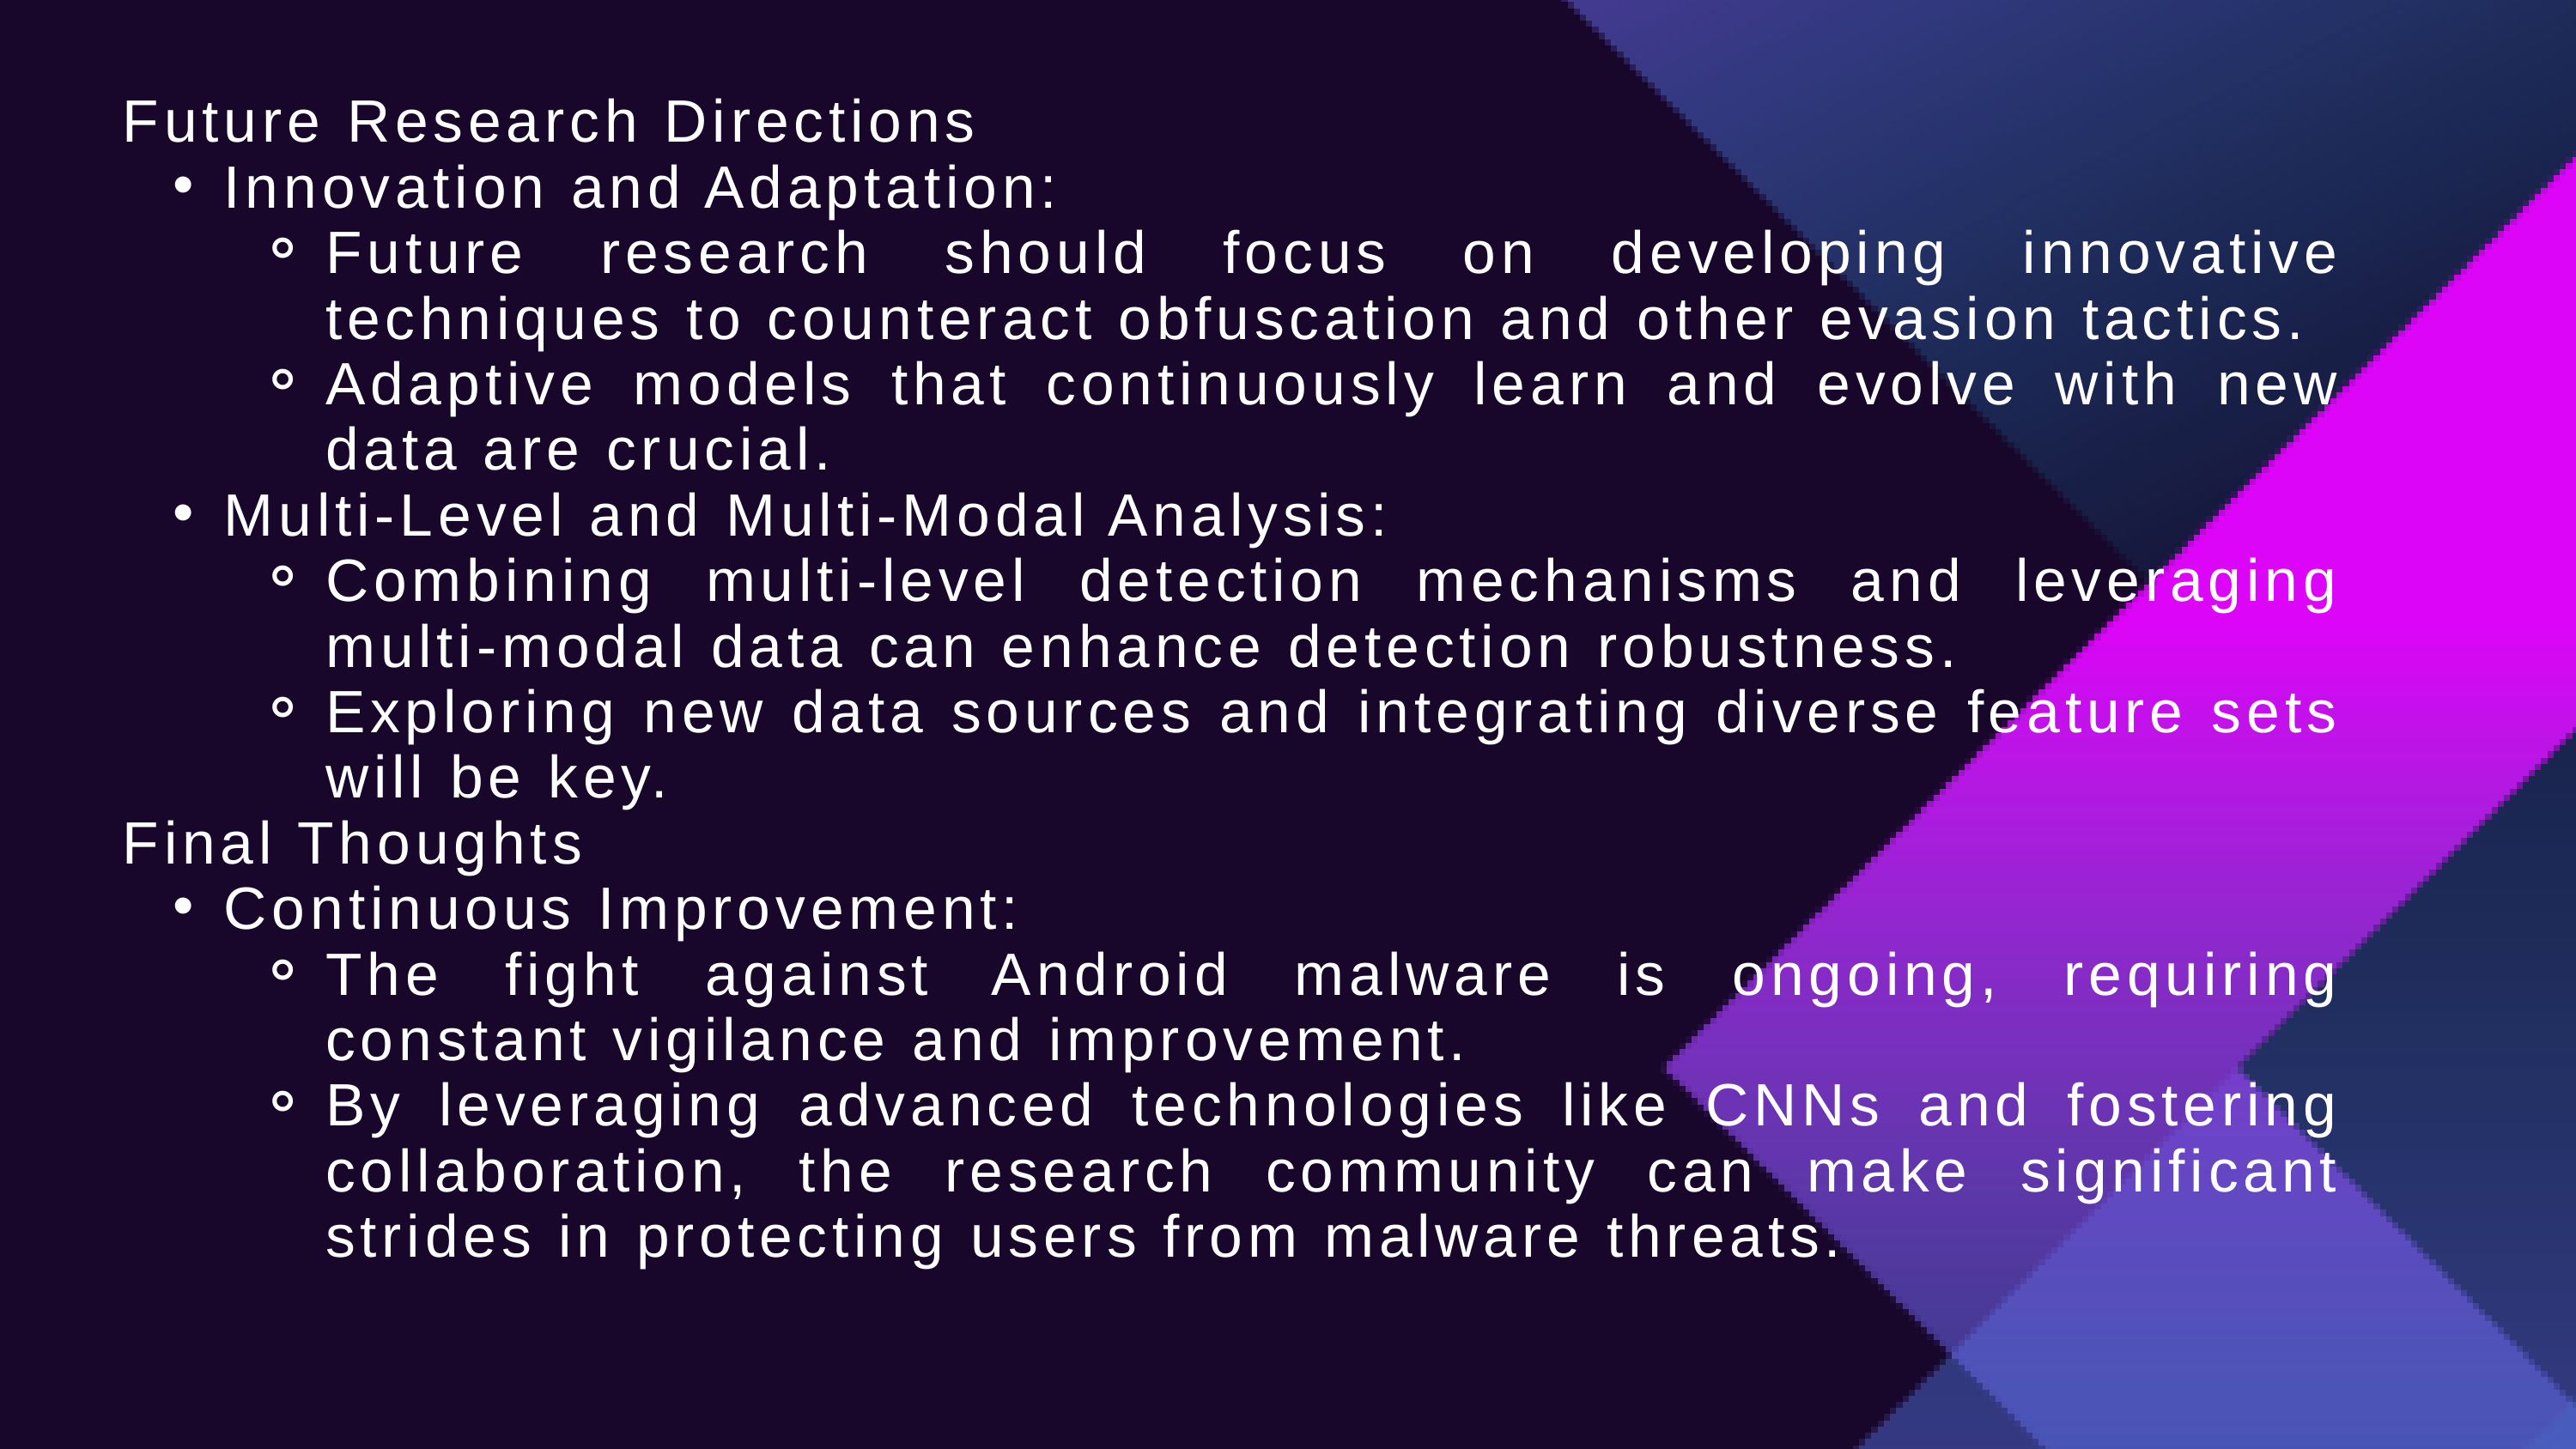

Future Research Directions
Innovation and Adaptation:
Future research should focus on developing innovative techniques to counteract obfuscation and other evasion tactics.
Adaptive models that continuously learn and evolve with new data are crucial.
Multi-Level and Multi-Modal Analysis:
Combining multi-level detection mechanisms and leveraging multi-modal data can enhance detection robustness.
Exploring new data sources and integrating diverse feature sets will be key.
Final Thoughts
Continuous Improvement:
The fight against Android malware is ongoing, requiring constant vigilance and improvement.
By leveraging advanced technologies like CNNs and fostering collaboration, the research community can make significant strides in protecting users from malware threats.